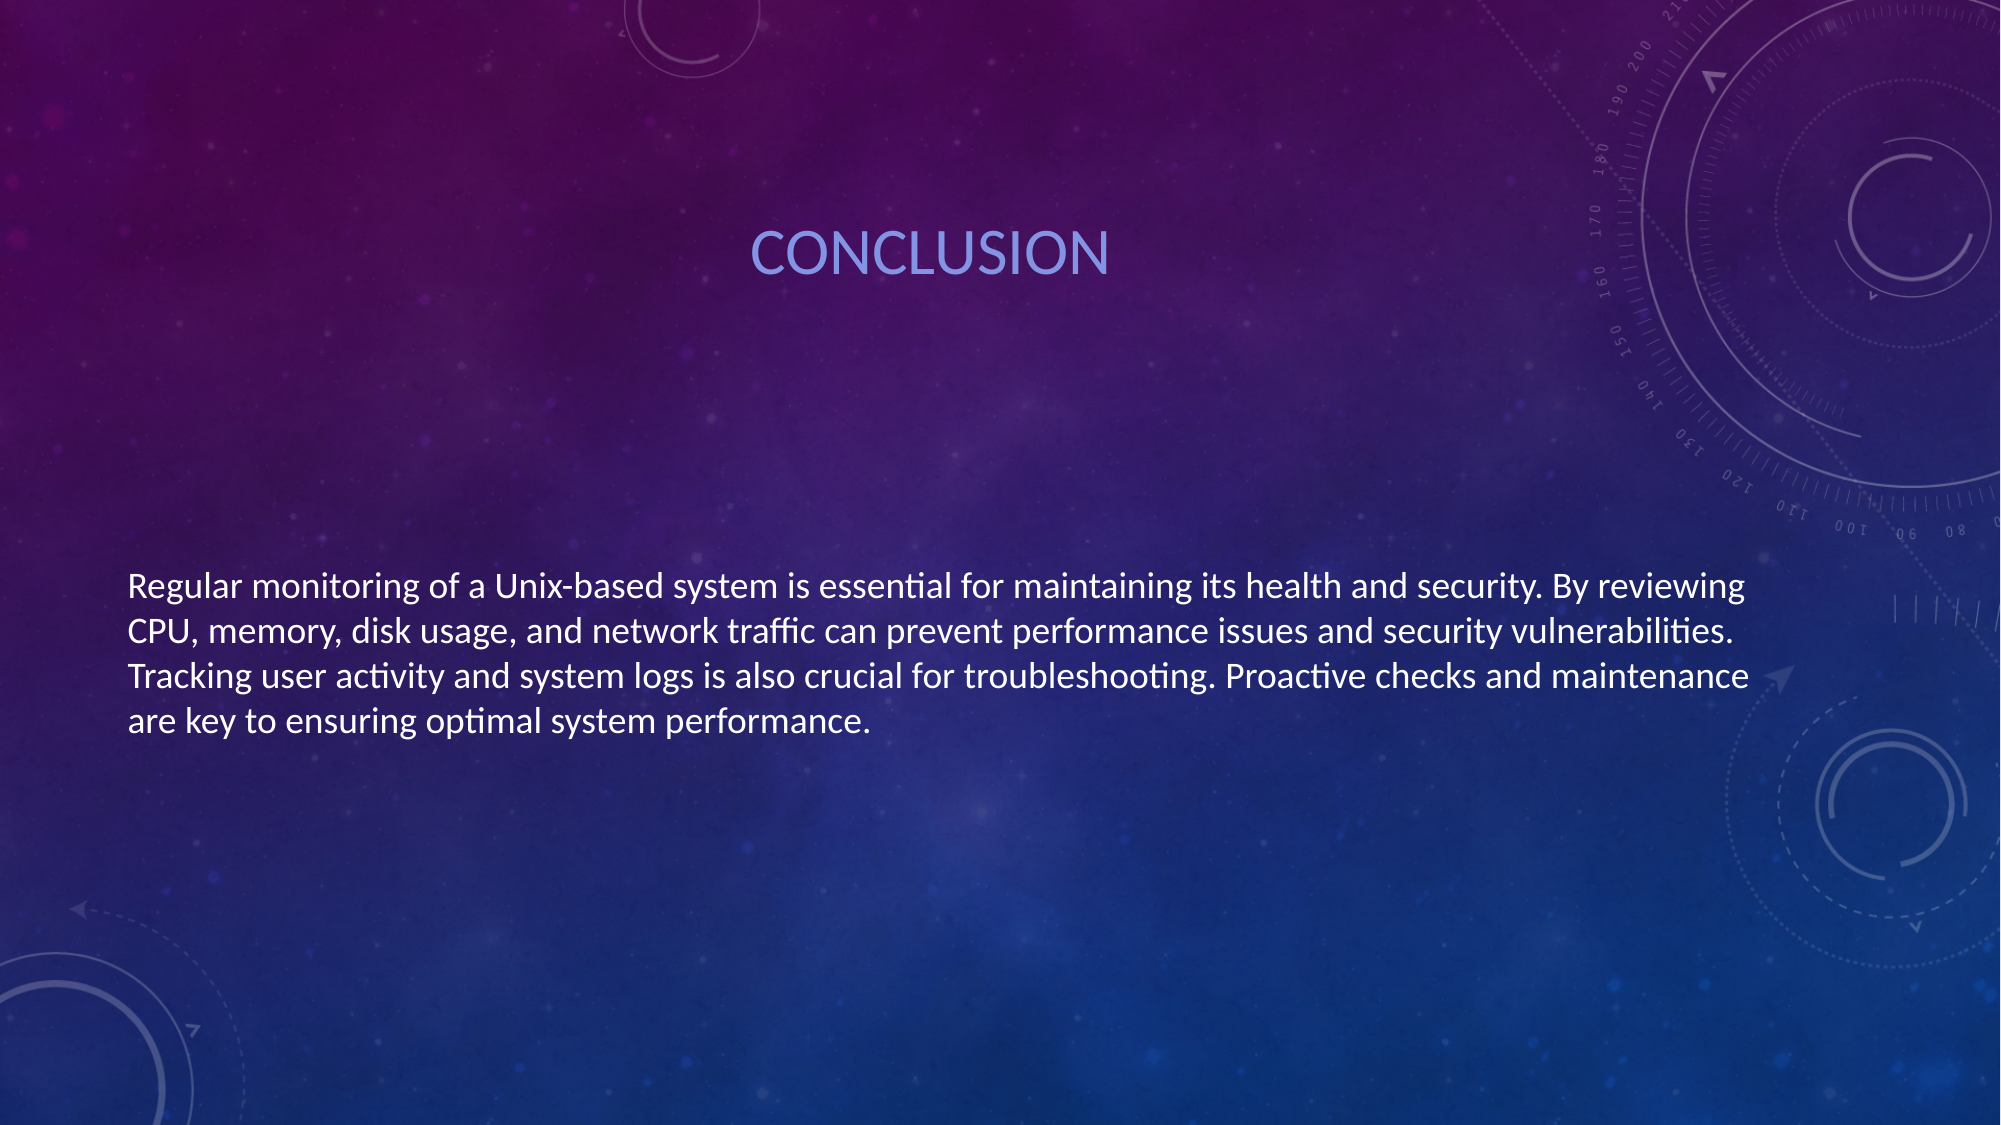

# Conclusion
Regular monitoring of a Unix-based system is essential for maintaining its health and security. By reviewing CPU, memory, disk usage, and network traffic can prevent performance issues and security vulnerabilities. Tracking user activity and system logs is also crucial for troubleshooting. Proactive checks and maintenance are key to ensuring optimal system performance.